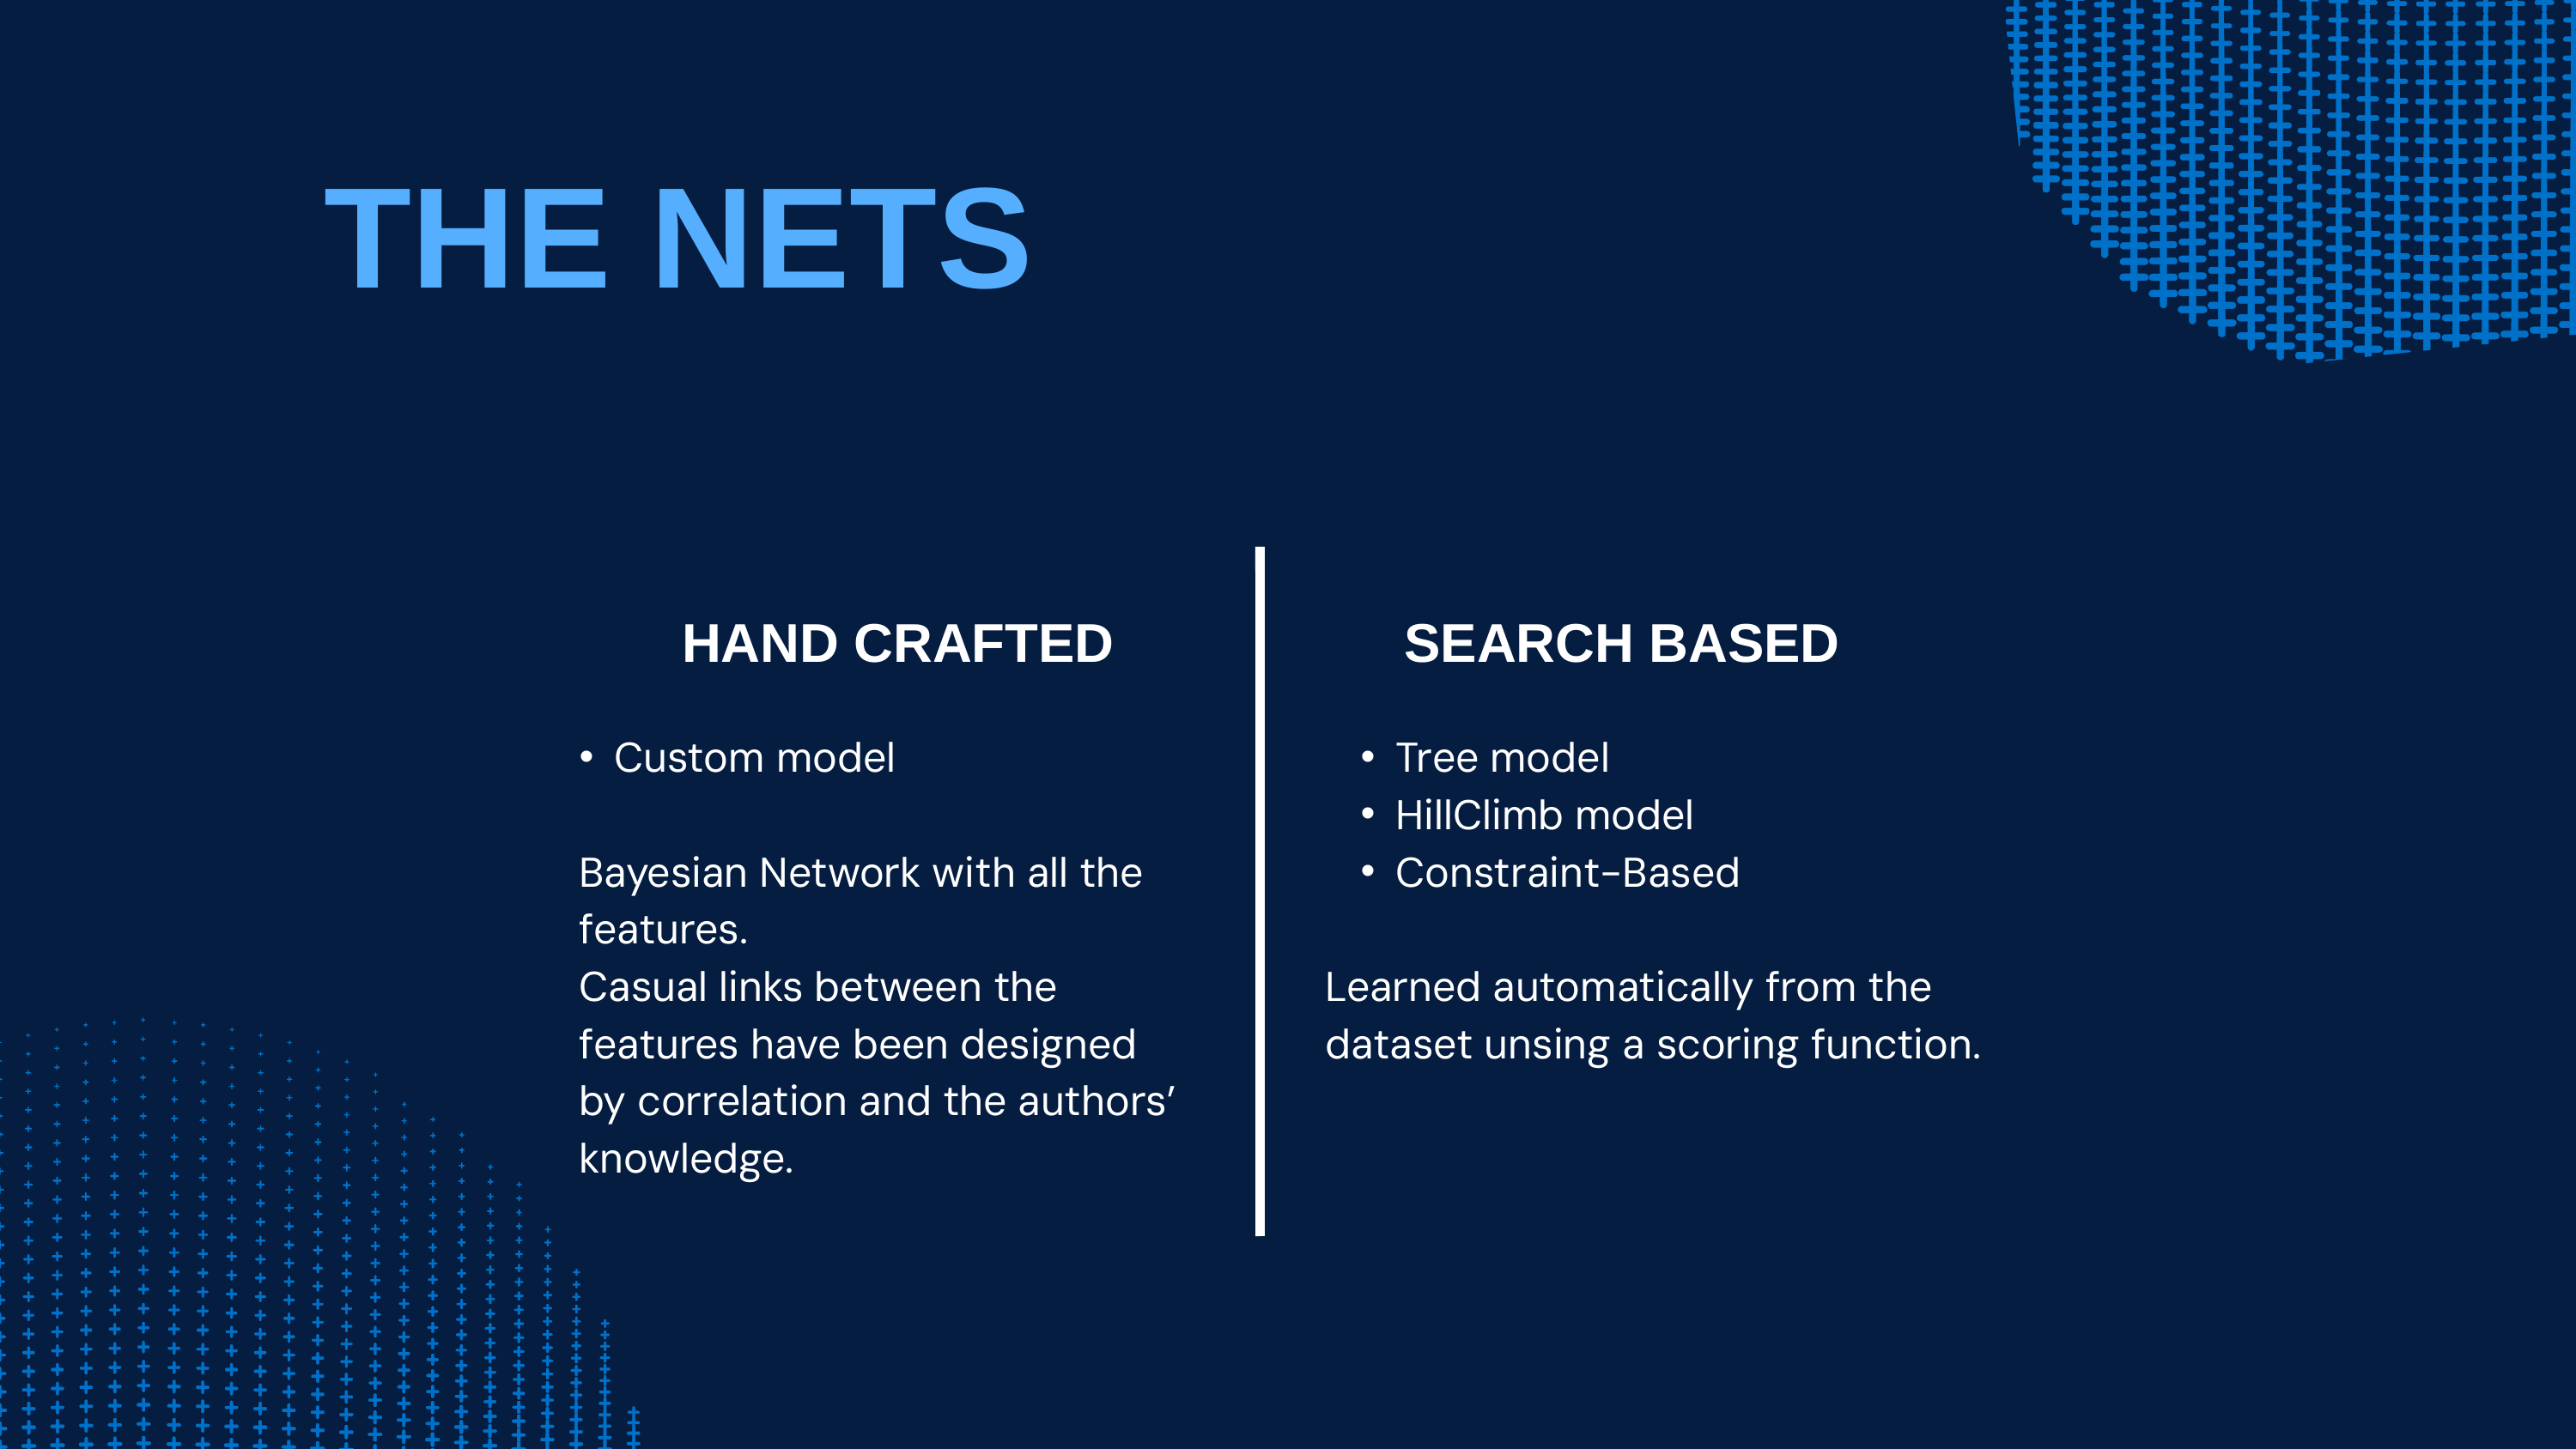

THE NETS

HAND CRAFTED

SEARCH BASED
Custom model

Bayesian Network with all the features.
Casual links between the features have been designed by correlation and the authors’ knowledge.
Tree model
HillClimb model
Constraint-Based

Learned automatically from the dataset unsing a scoring function.